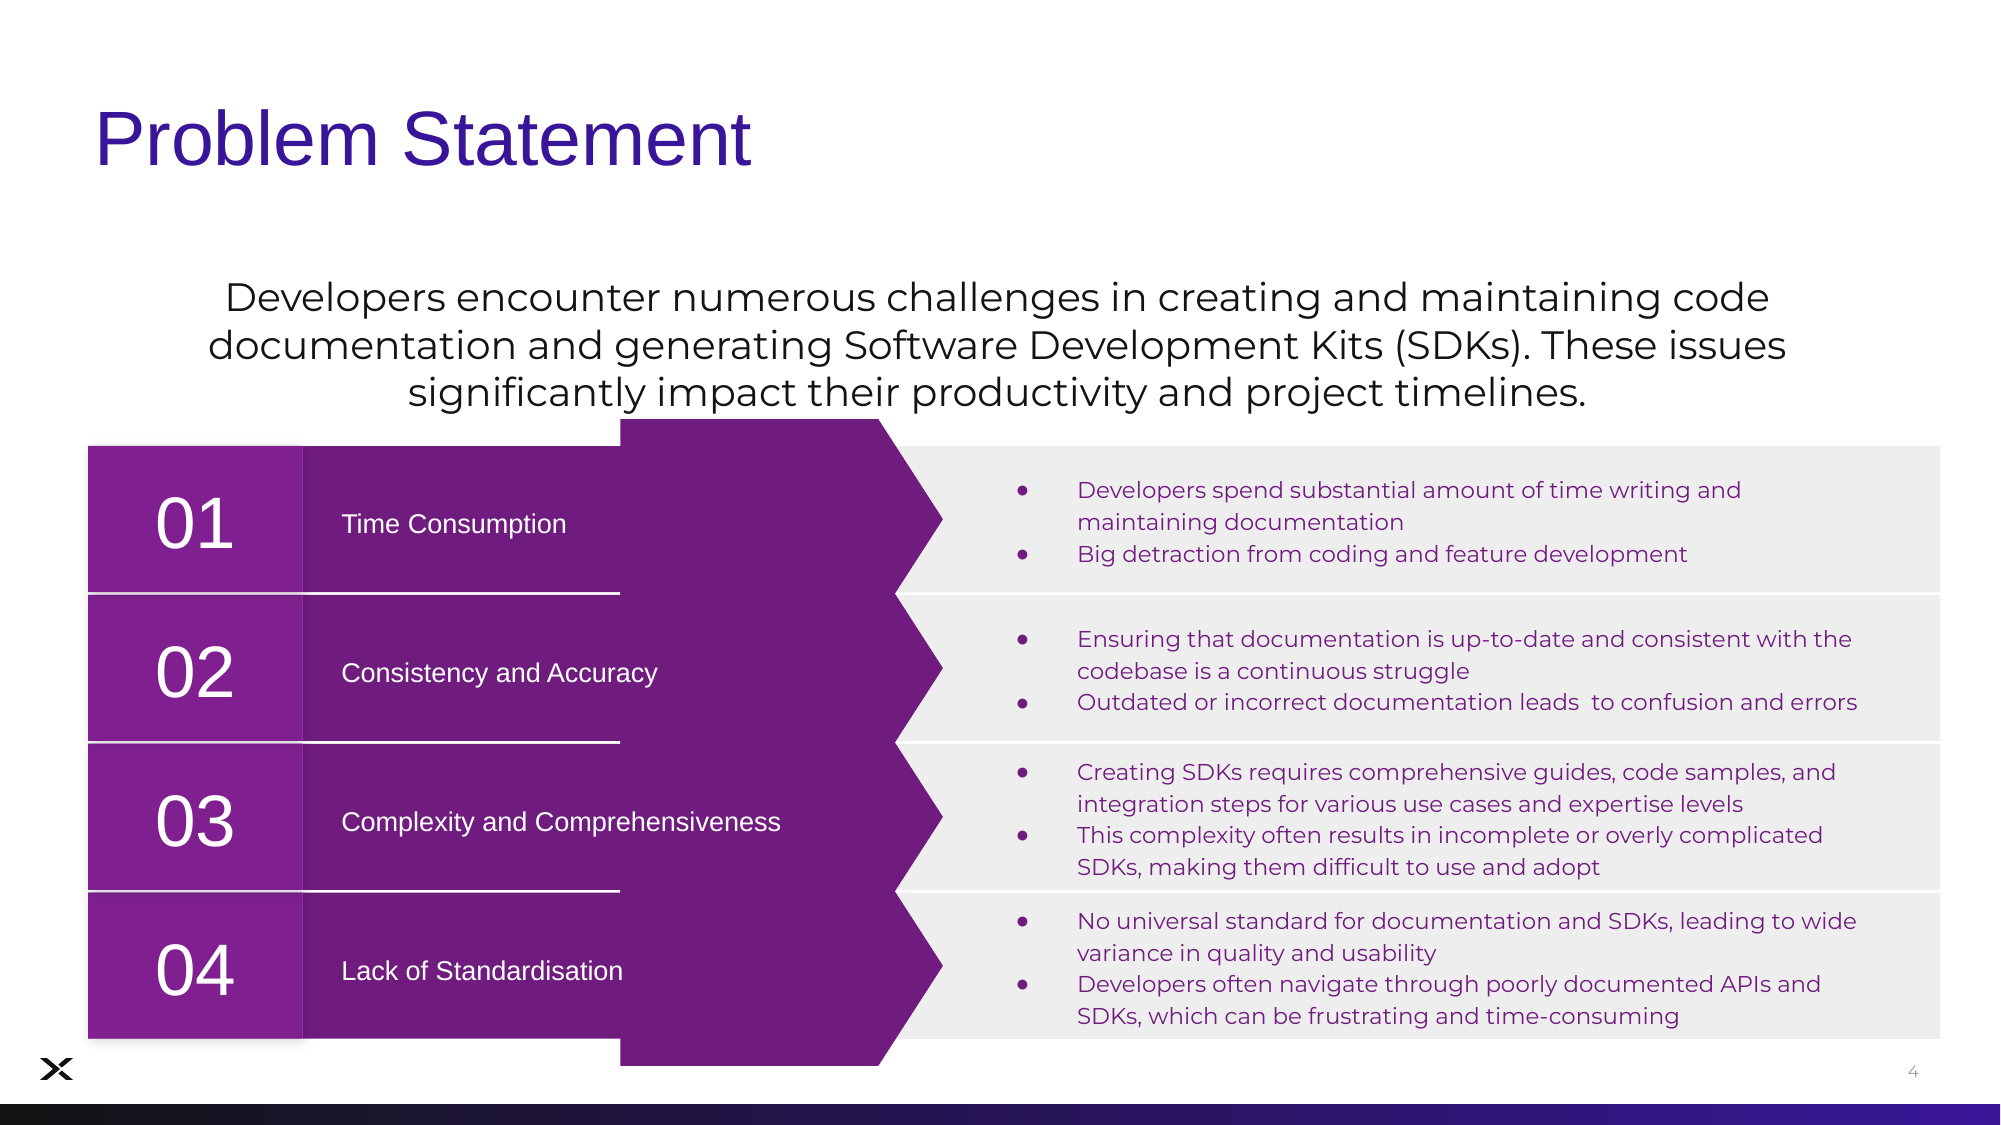

# Problem Statement
Developers encounter numerous challenges in creating and maintaining code documentation and generating Software Development Kits (SDKs). These issues significantly impact their productivity and project timelines.

01

Developers spend substantial amount of time writing and maintaining documentation
Big detraction from coding and feature development
Time Consumption

02

Ensuring that documentation is up-to-date and consistent with the codebase is a continuous struggle
Outdated or incorrect documentation leads  to confusion and errors
Consistency and Accuracy

03

Creating SDKs requires comprehensive guides, code samples, and integration steps for various use cases and expertise levels
This complexity often results in incomplete or overly complicated SDKs, making them difficult to use and adopt
Complexity and Comprehensiveness

04

No universal standard for documentation and SDKs, leading to wide variance in quality and usability
Developers often navigate through poorly documented APIs and SDKs, which can be frustrating and time-consuming
Lack of Standardisation

4